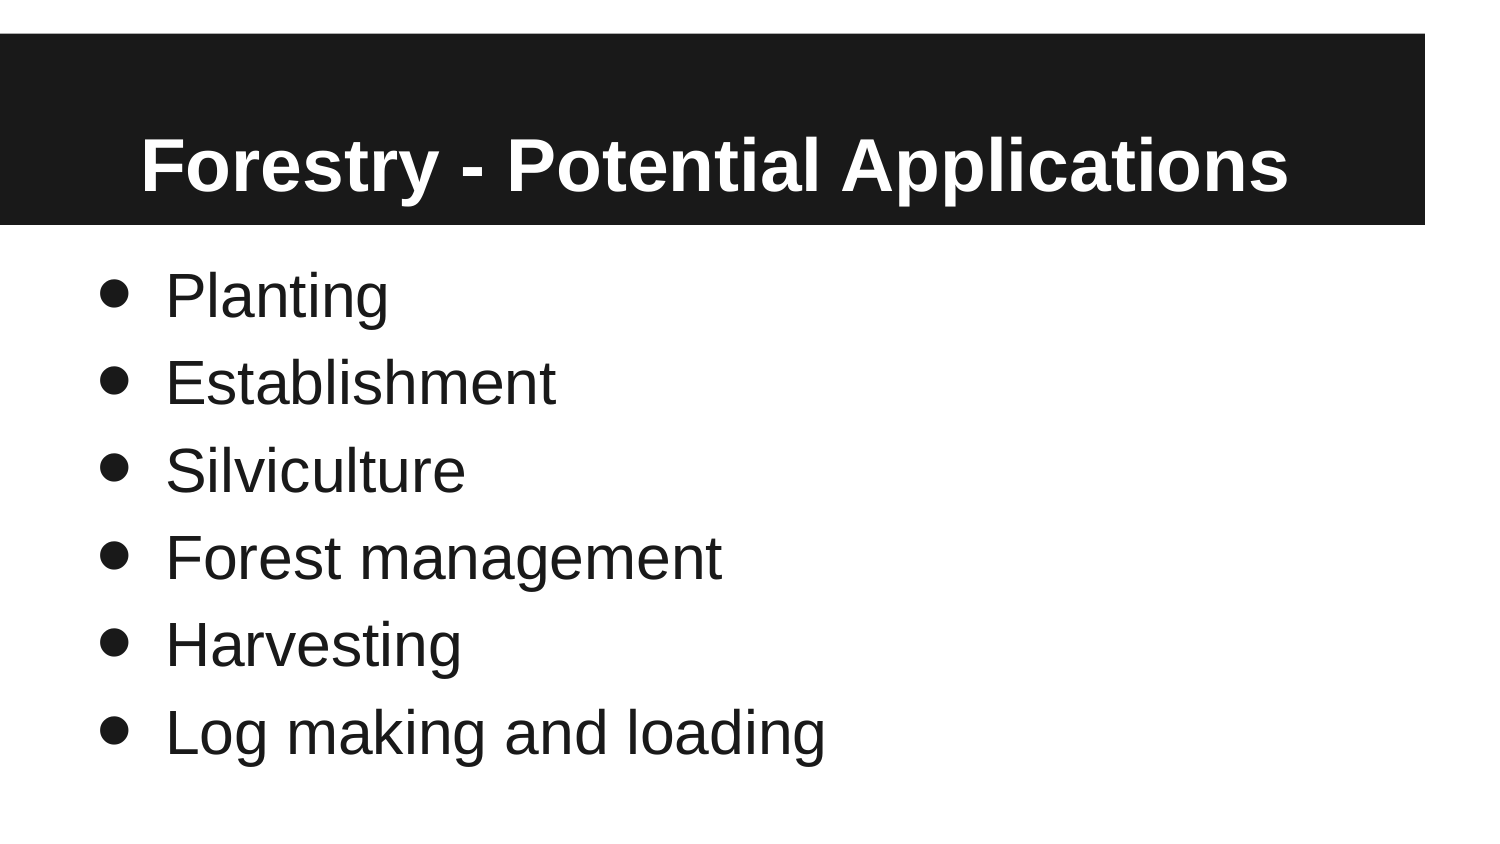

# Forestry - Potential Applications
Planting
Establishment
Silviculture
Forest management
Harvesting
Log making and loading